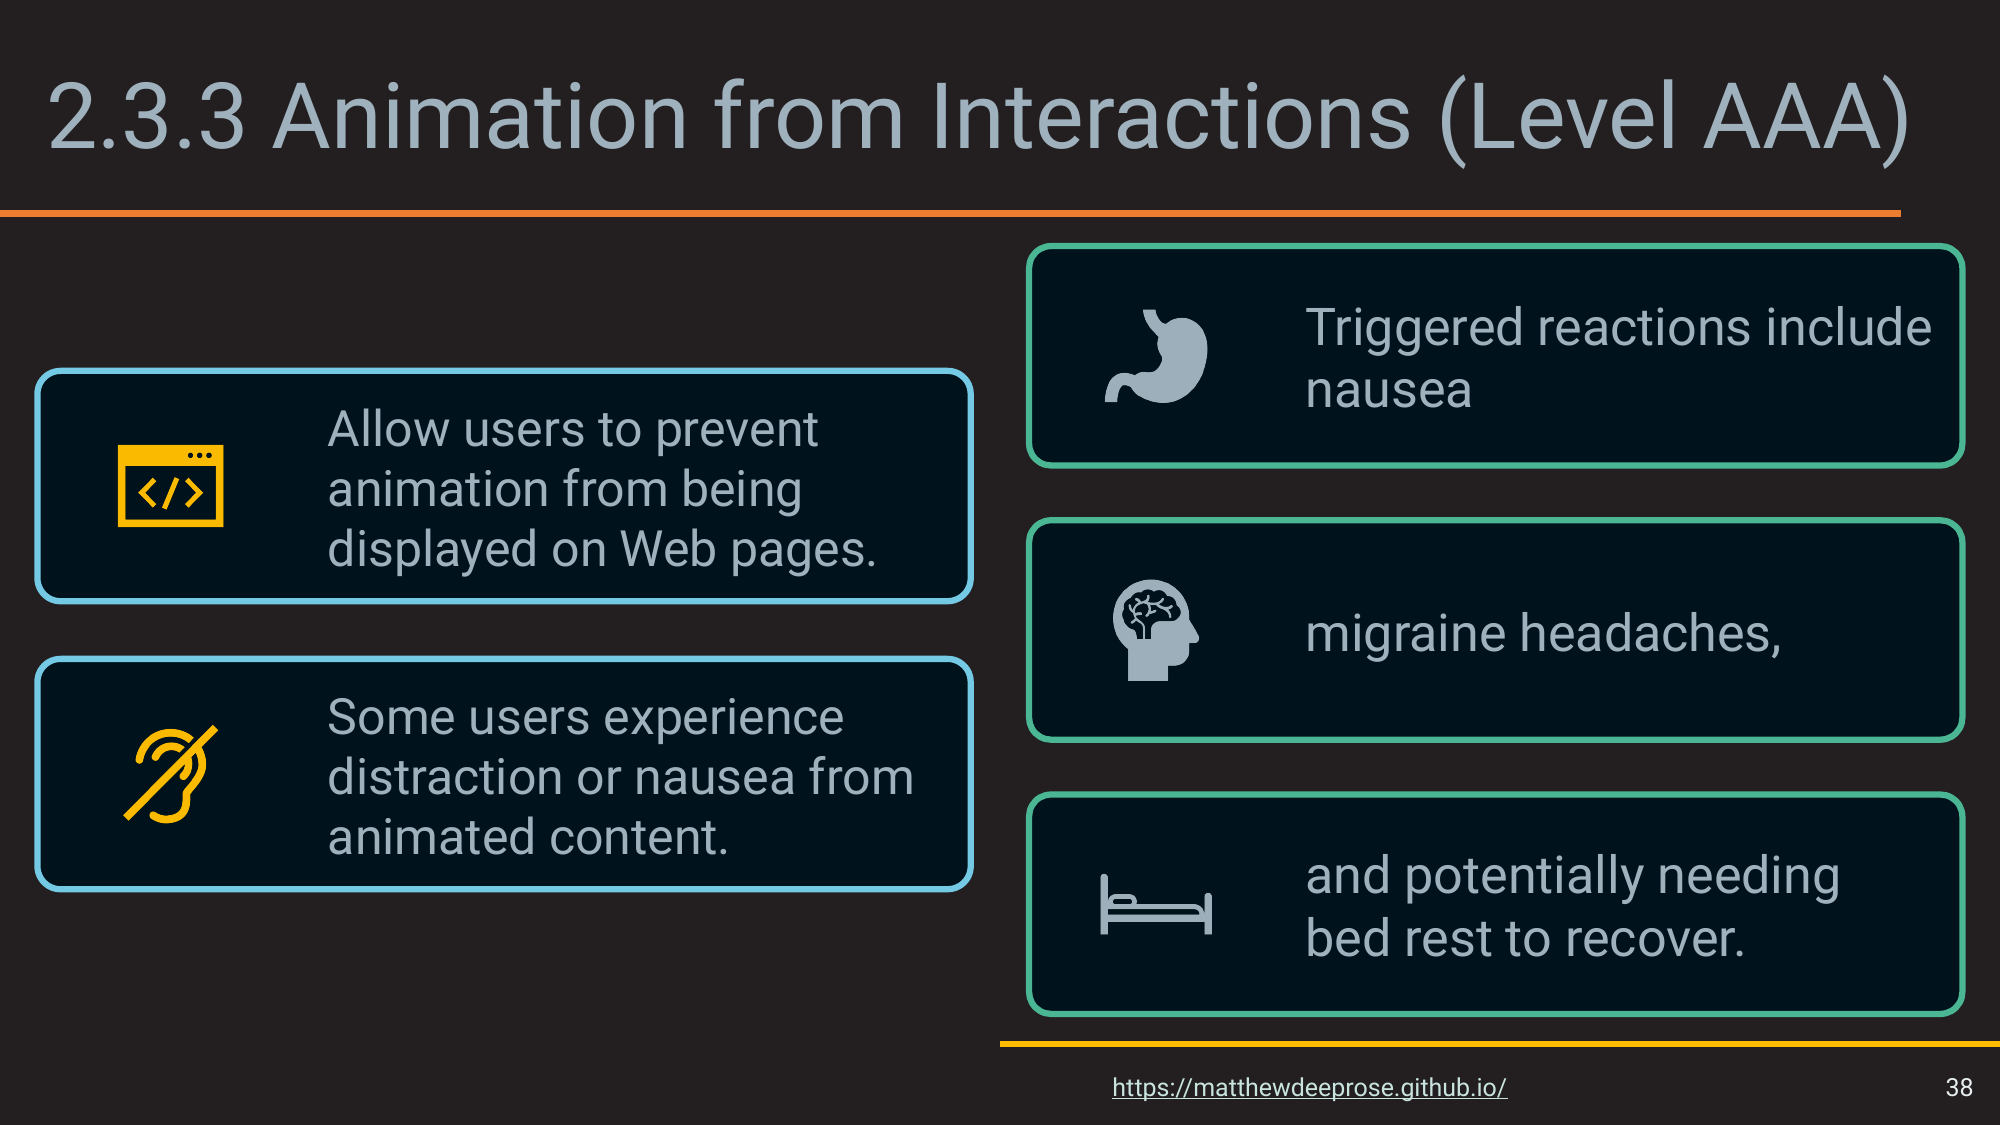

# 2.3.3 Animation from Interactions (Level AAA)
Allow users to prevent animation from being displayed on Web pages.
Some users experience distraction or nausea from animated content.
Triggered reactions include nausea
migraine headaches,
and potentially needing bed rest to recover.
38
https://matthewdeeprose.github.io/